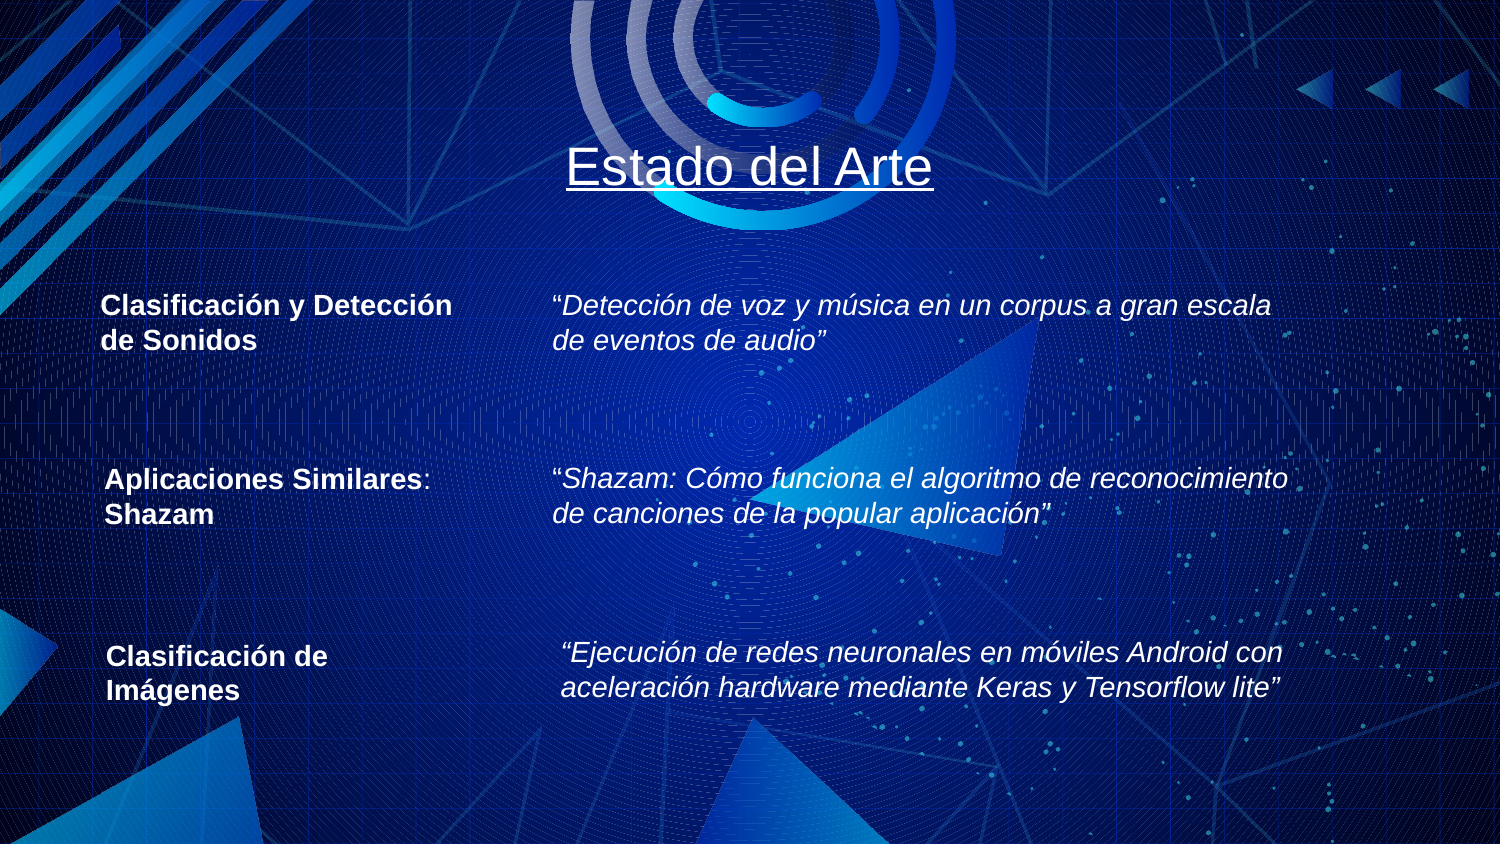

Estado del Arte
Clasificación y Detección de Sonidos
“Detección de voz y música en un corpus a gran escala de eventos de audio”

“Shazam: Cómo funciona el algoritmo de reconocimiento de canciones de la popular aplicación”
Aplicaciones Similares: Shazam
“Ejecución de redes neuronales en móviles Android con aceleración hardware mediante Keras y Tensorflow lite”
Clasificación de Imágenes